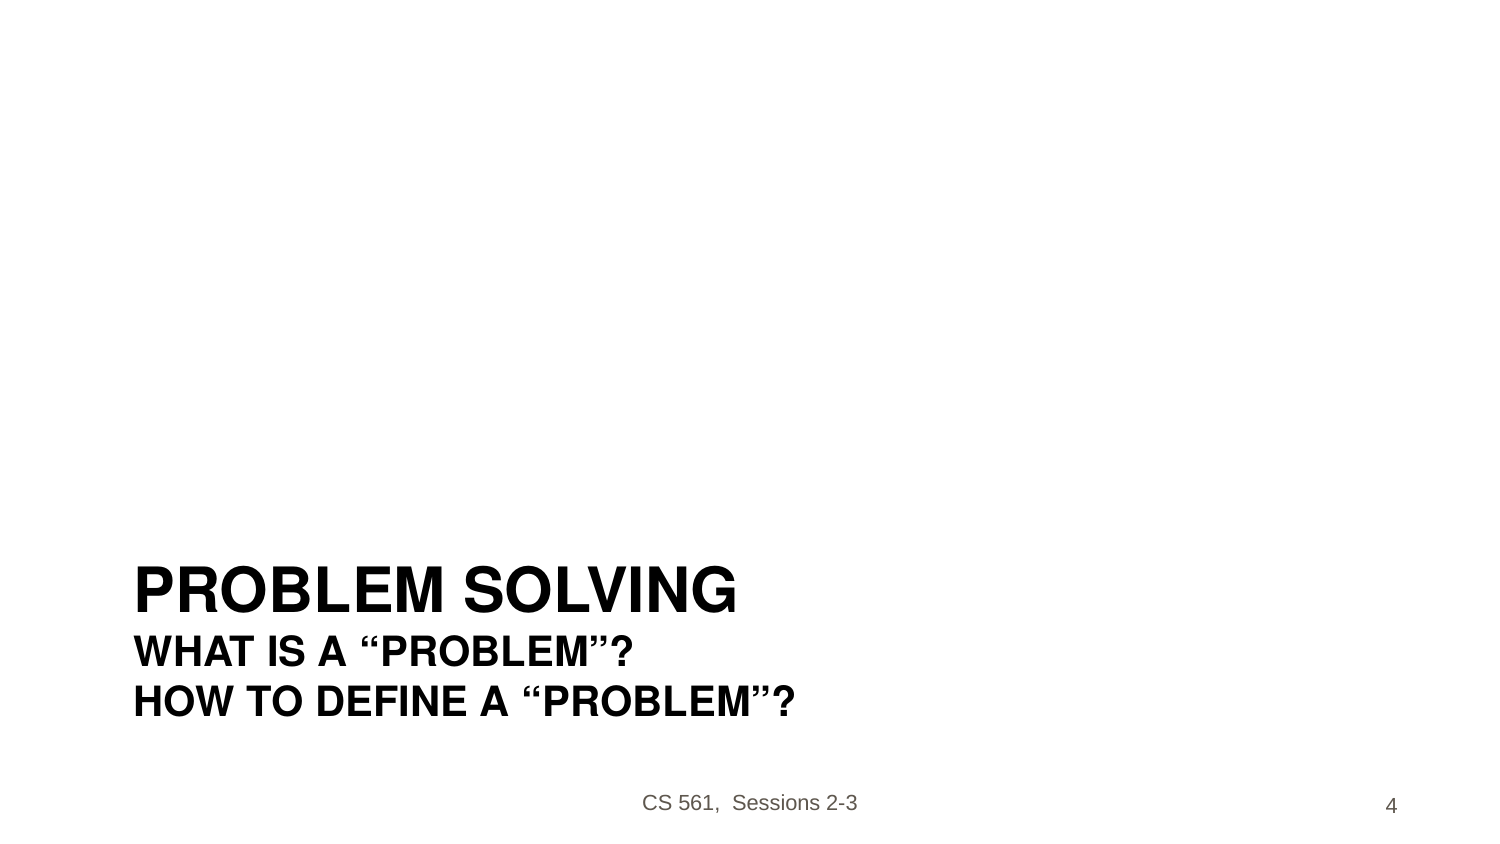

# Problem Solving What is a “problem”? How to define a “problem”?
CS 561,  Sessions 2-3
4